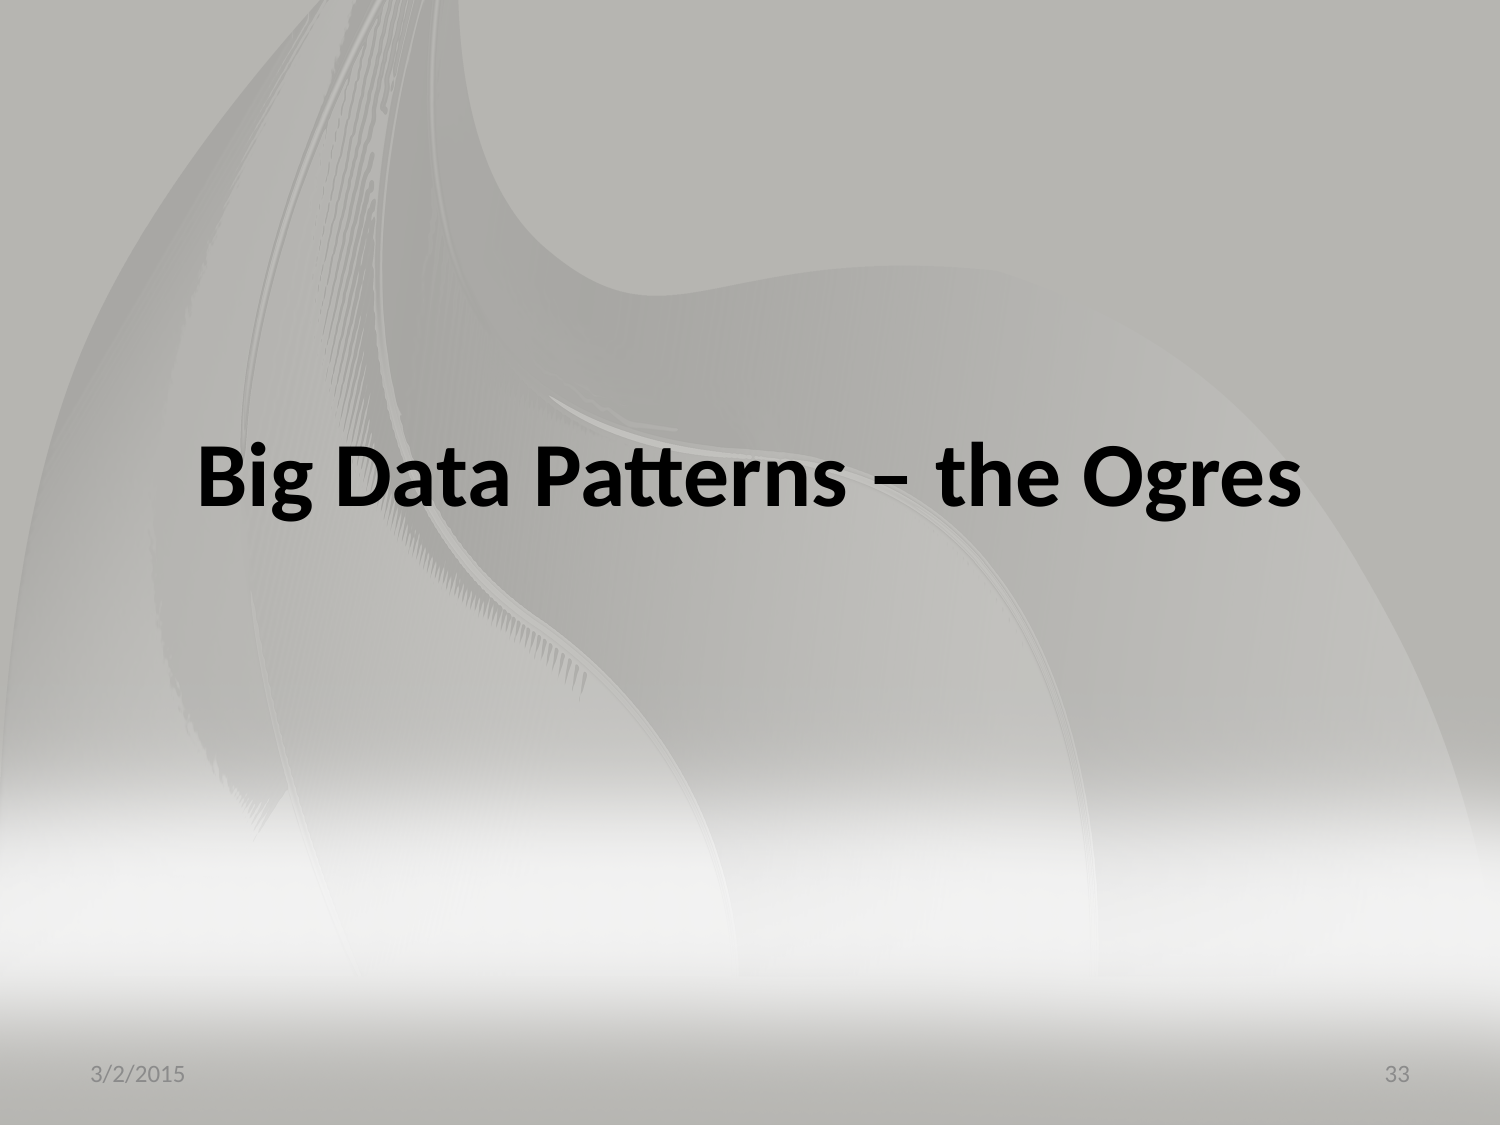

# Big Data Patterns – the Ogres
3/2/2015
33